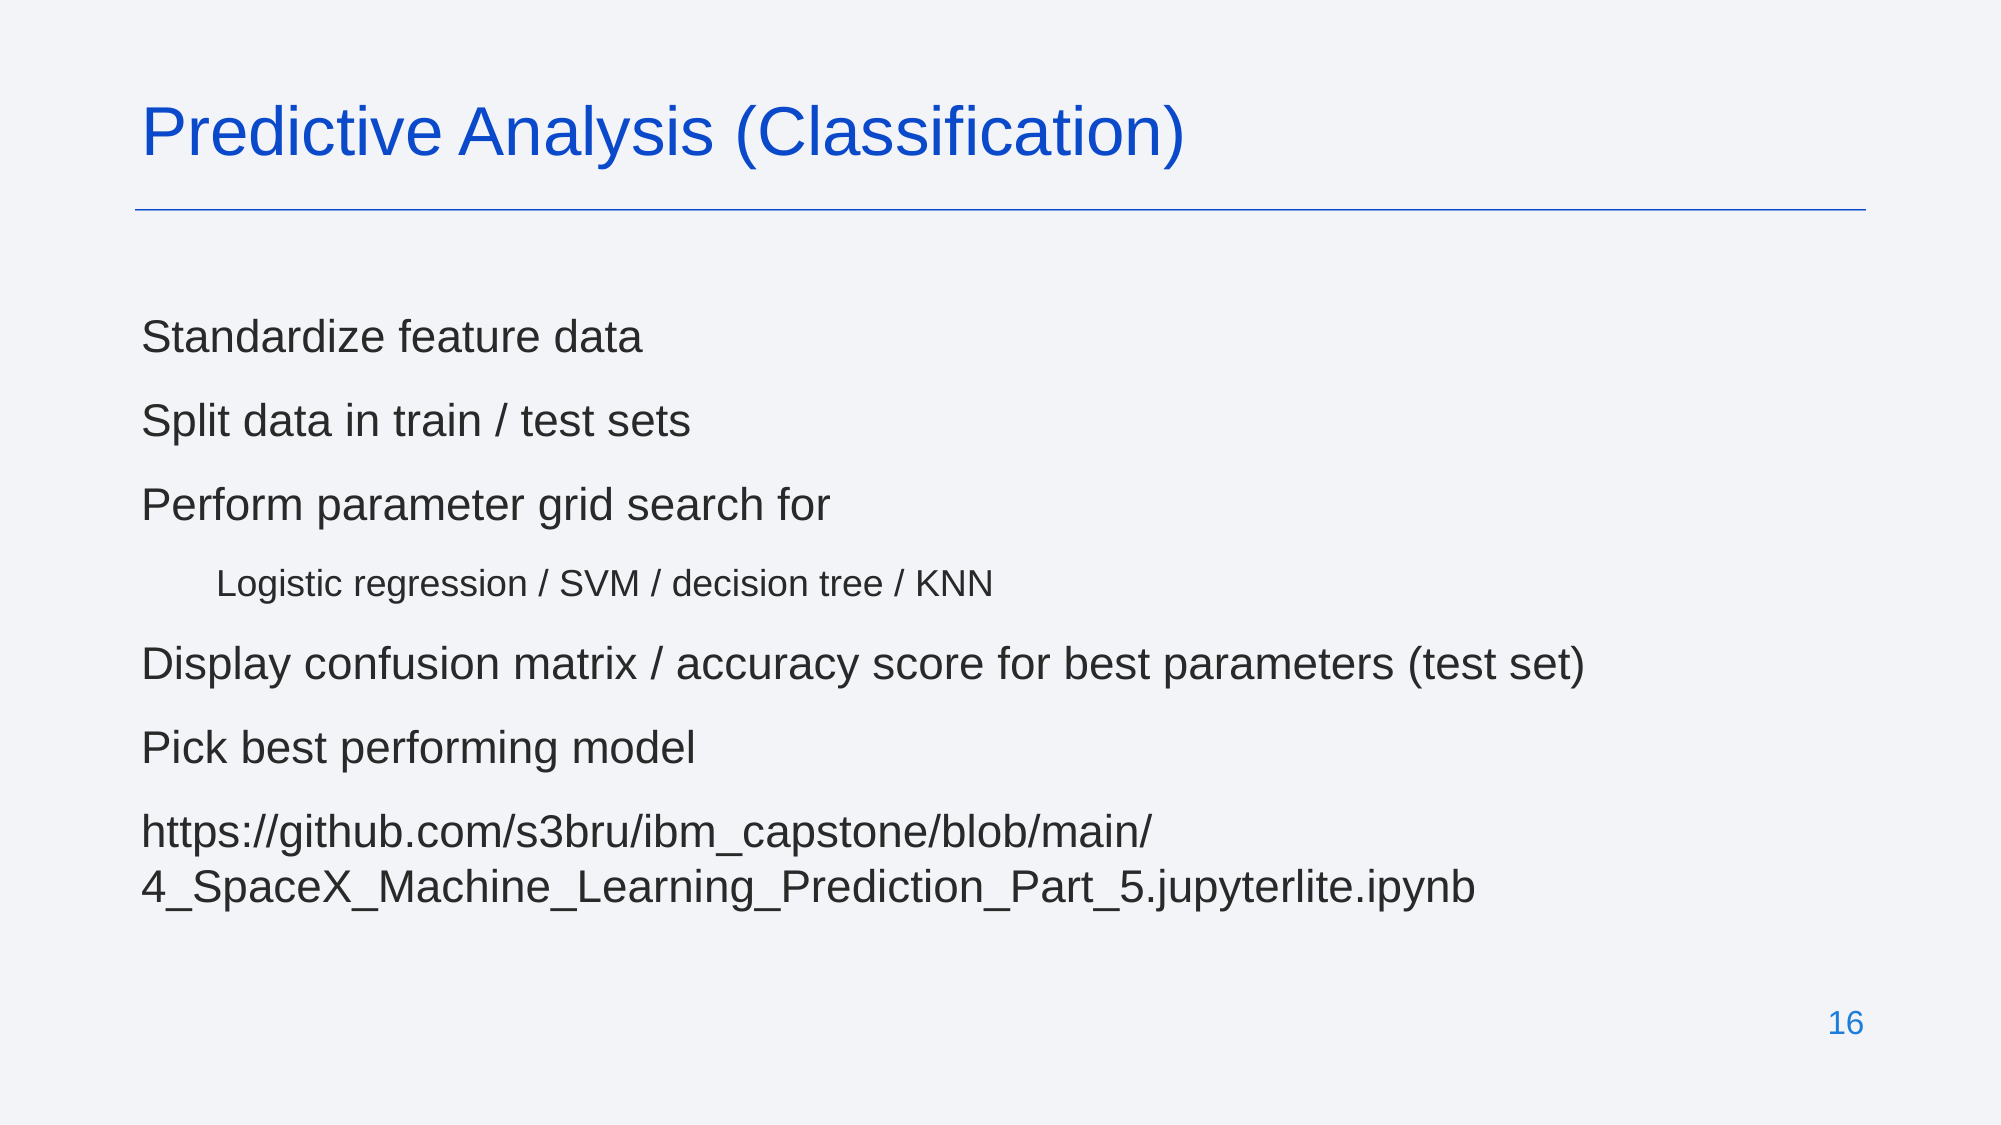

Predictive Analysis (Classification)
Standardize feature data
Split data in train / test sets
Perform parameter grid search for
Logistic regression / SVM / decision tree / KNN
Display confusion matrix / accuracy score for best parameters (test set)
Pick best performing model
https://github.com/s3bru/ibm_capstone/blob/main/4_SpaceX_Machine_Learning_Prediction_Part_5.jupyterlite.ipynb
16